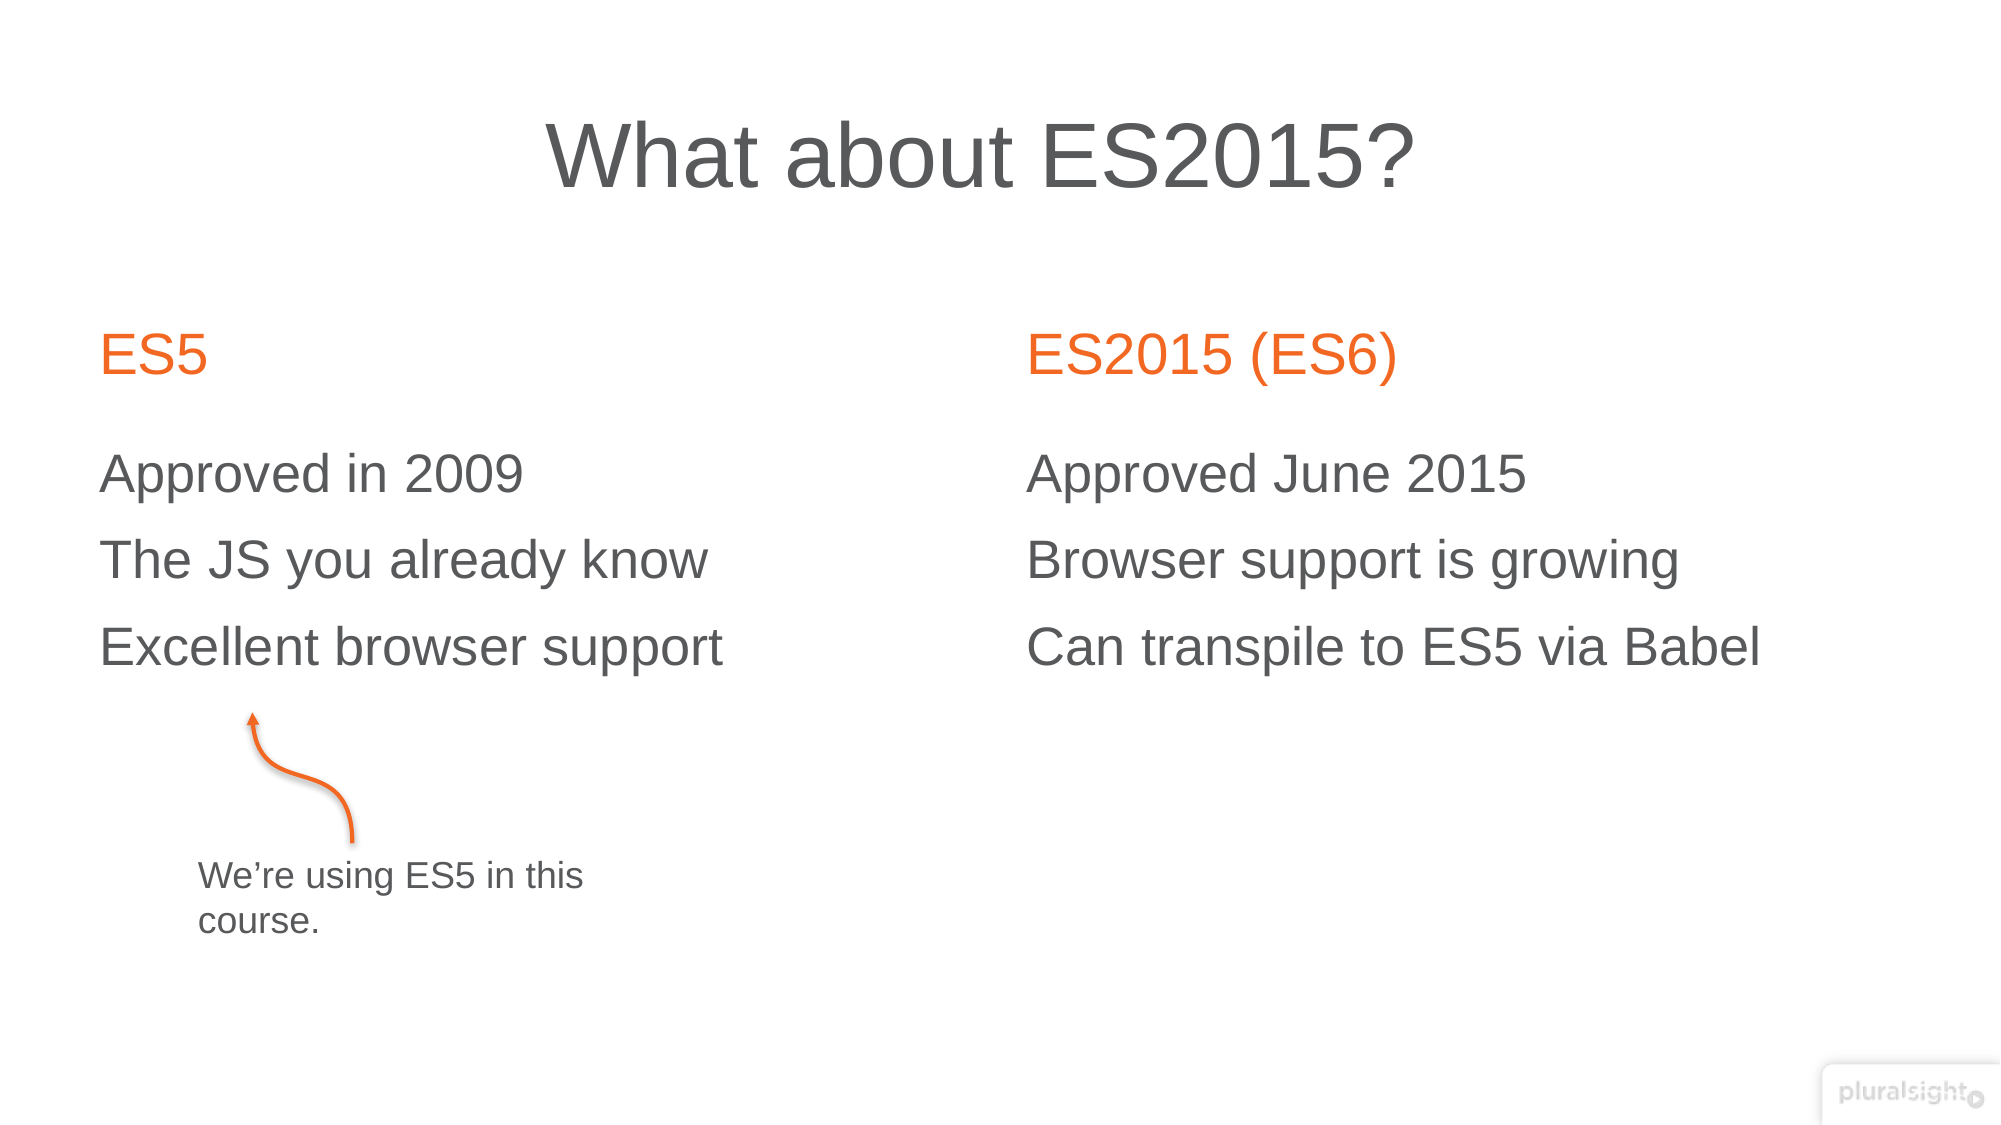

# What about ES2015?
ES5
ES2015 (ES6)
Approved in 2009
The JS you already know
Excellent browser support
Approved June 2015
Browser support is growing
Can transpile to ES5 via Babel

We’re using ES5 in this course.